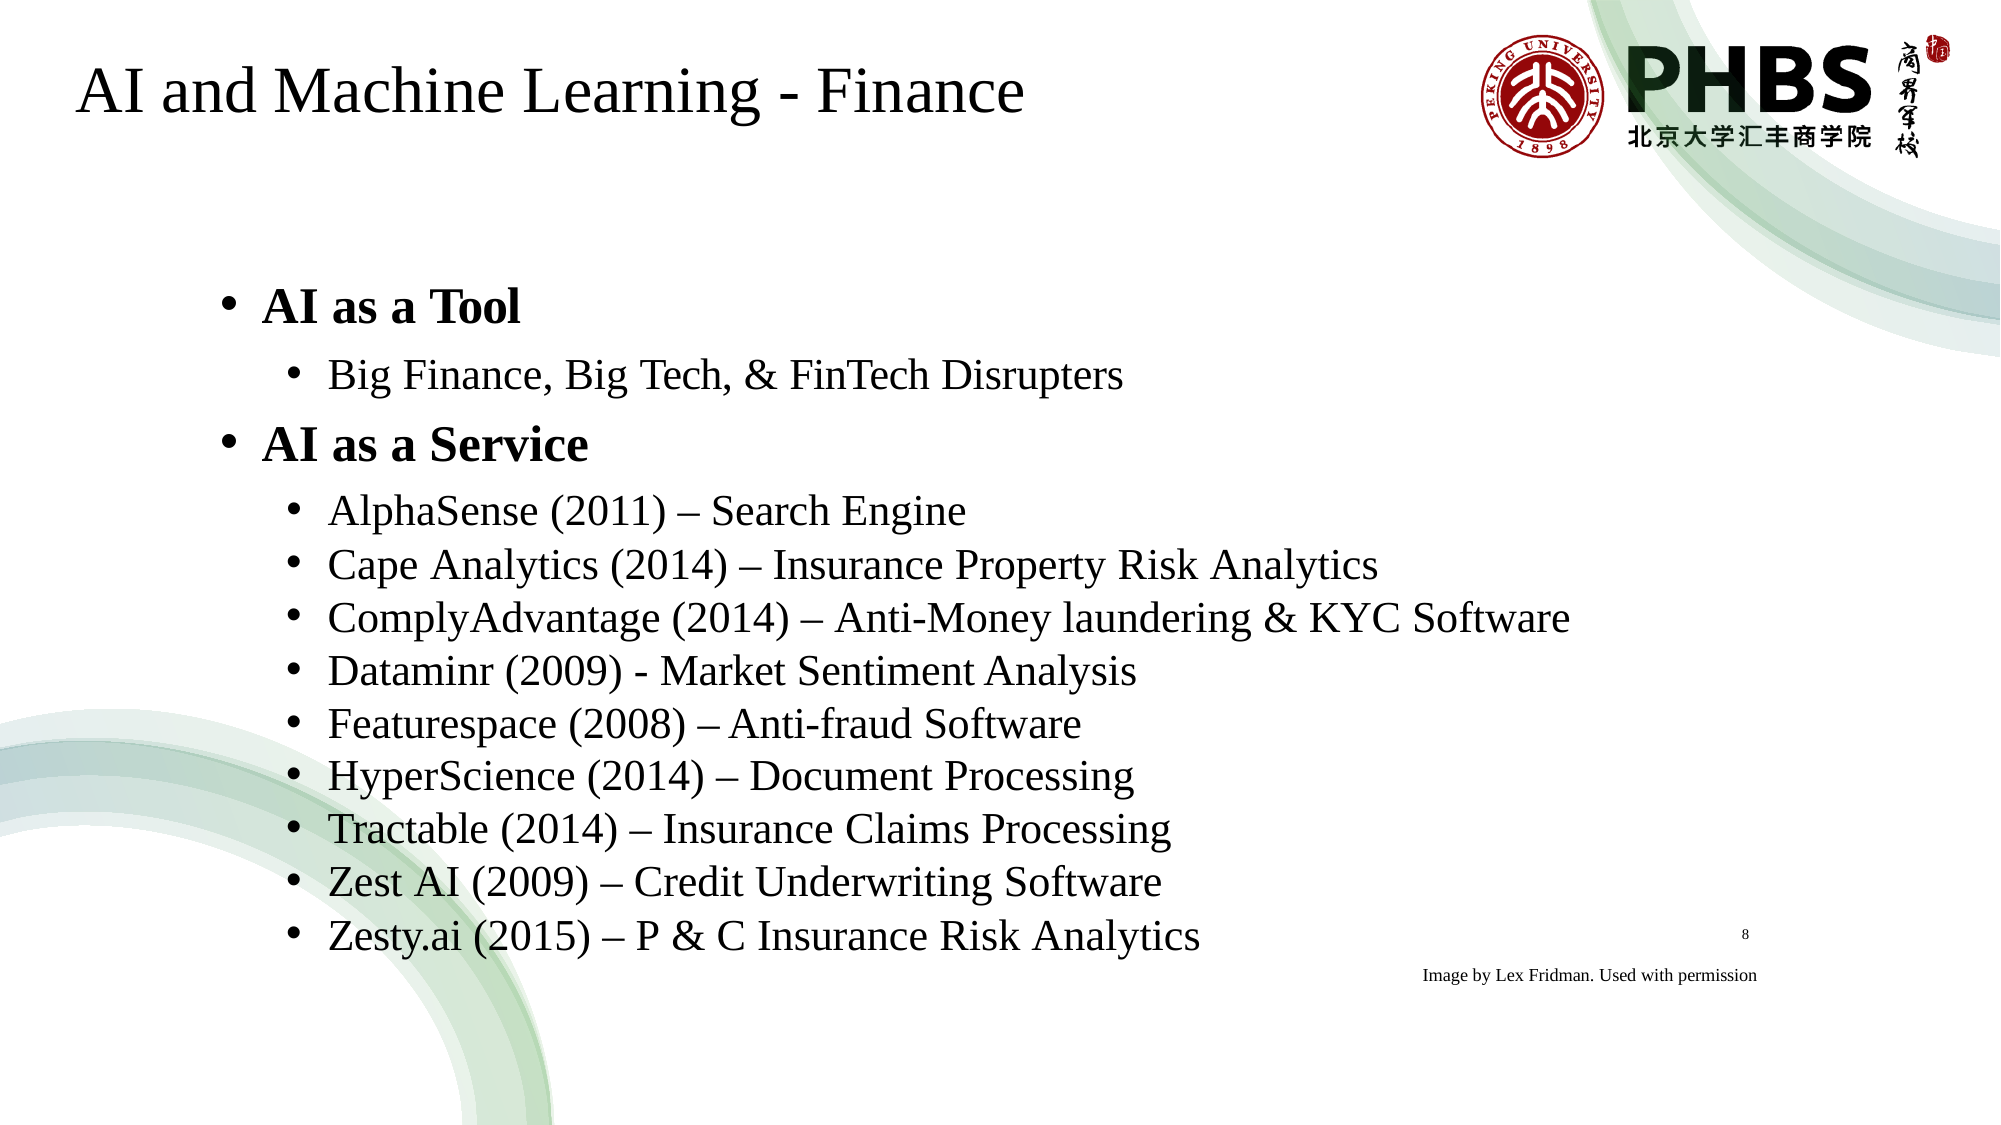

# AI and Machine Learning - Finance
AI as a Tool
Big Finance, Big Tech, & FinTech Disrupters
AI as a Service
AlphaSense (2011) – Search Engine
Cape Analytics (2014) – Insurance Property Risk Analytics
ComplyAdvantage (2014) – Anti-Money laundering & KYC Software
Dataminr (2009) - Market Sentiment Analysis
Featurespace (2008) – Anti-fraud Software
HyperScience (2014) – Document Processing
Tractable (2014) – Insurance Claims Processing
Zest AI (2009) – Credit Underwriting Software
Zesty.ai (2015) – P & C Insurance Risk Analytics
8
Image by Lex Fridman. Used with permission